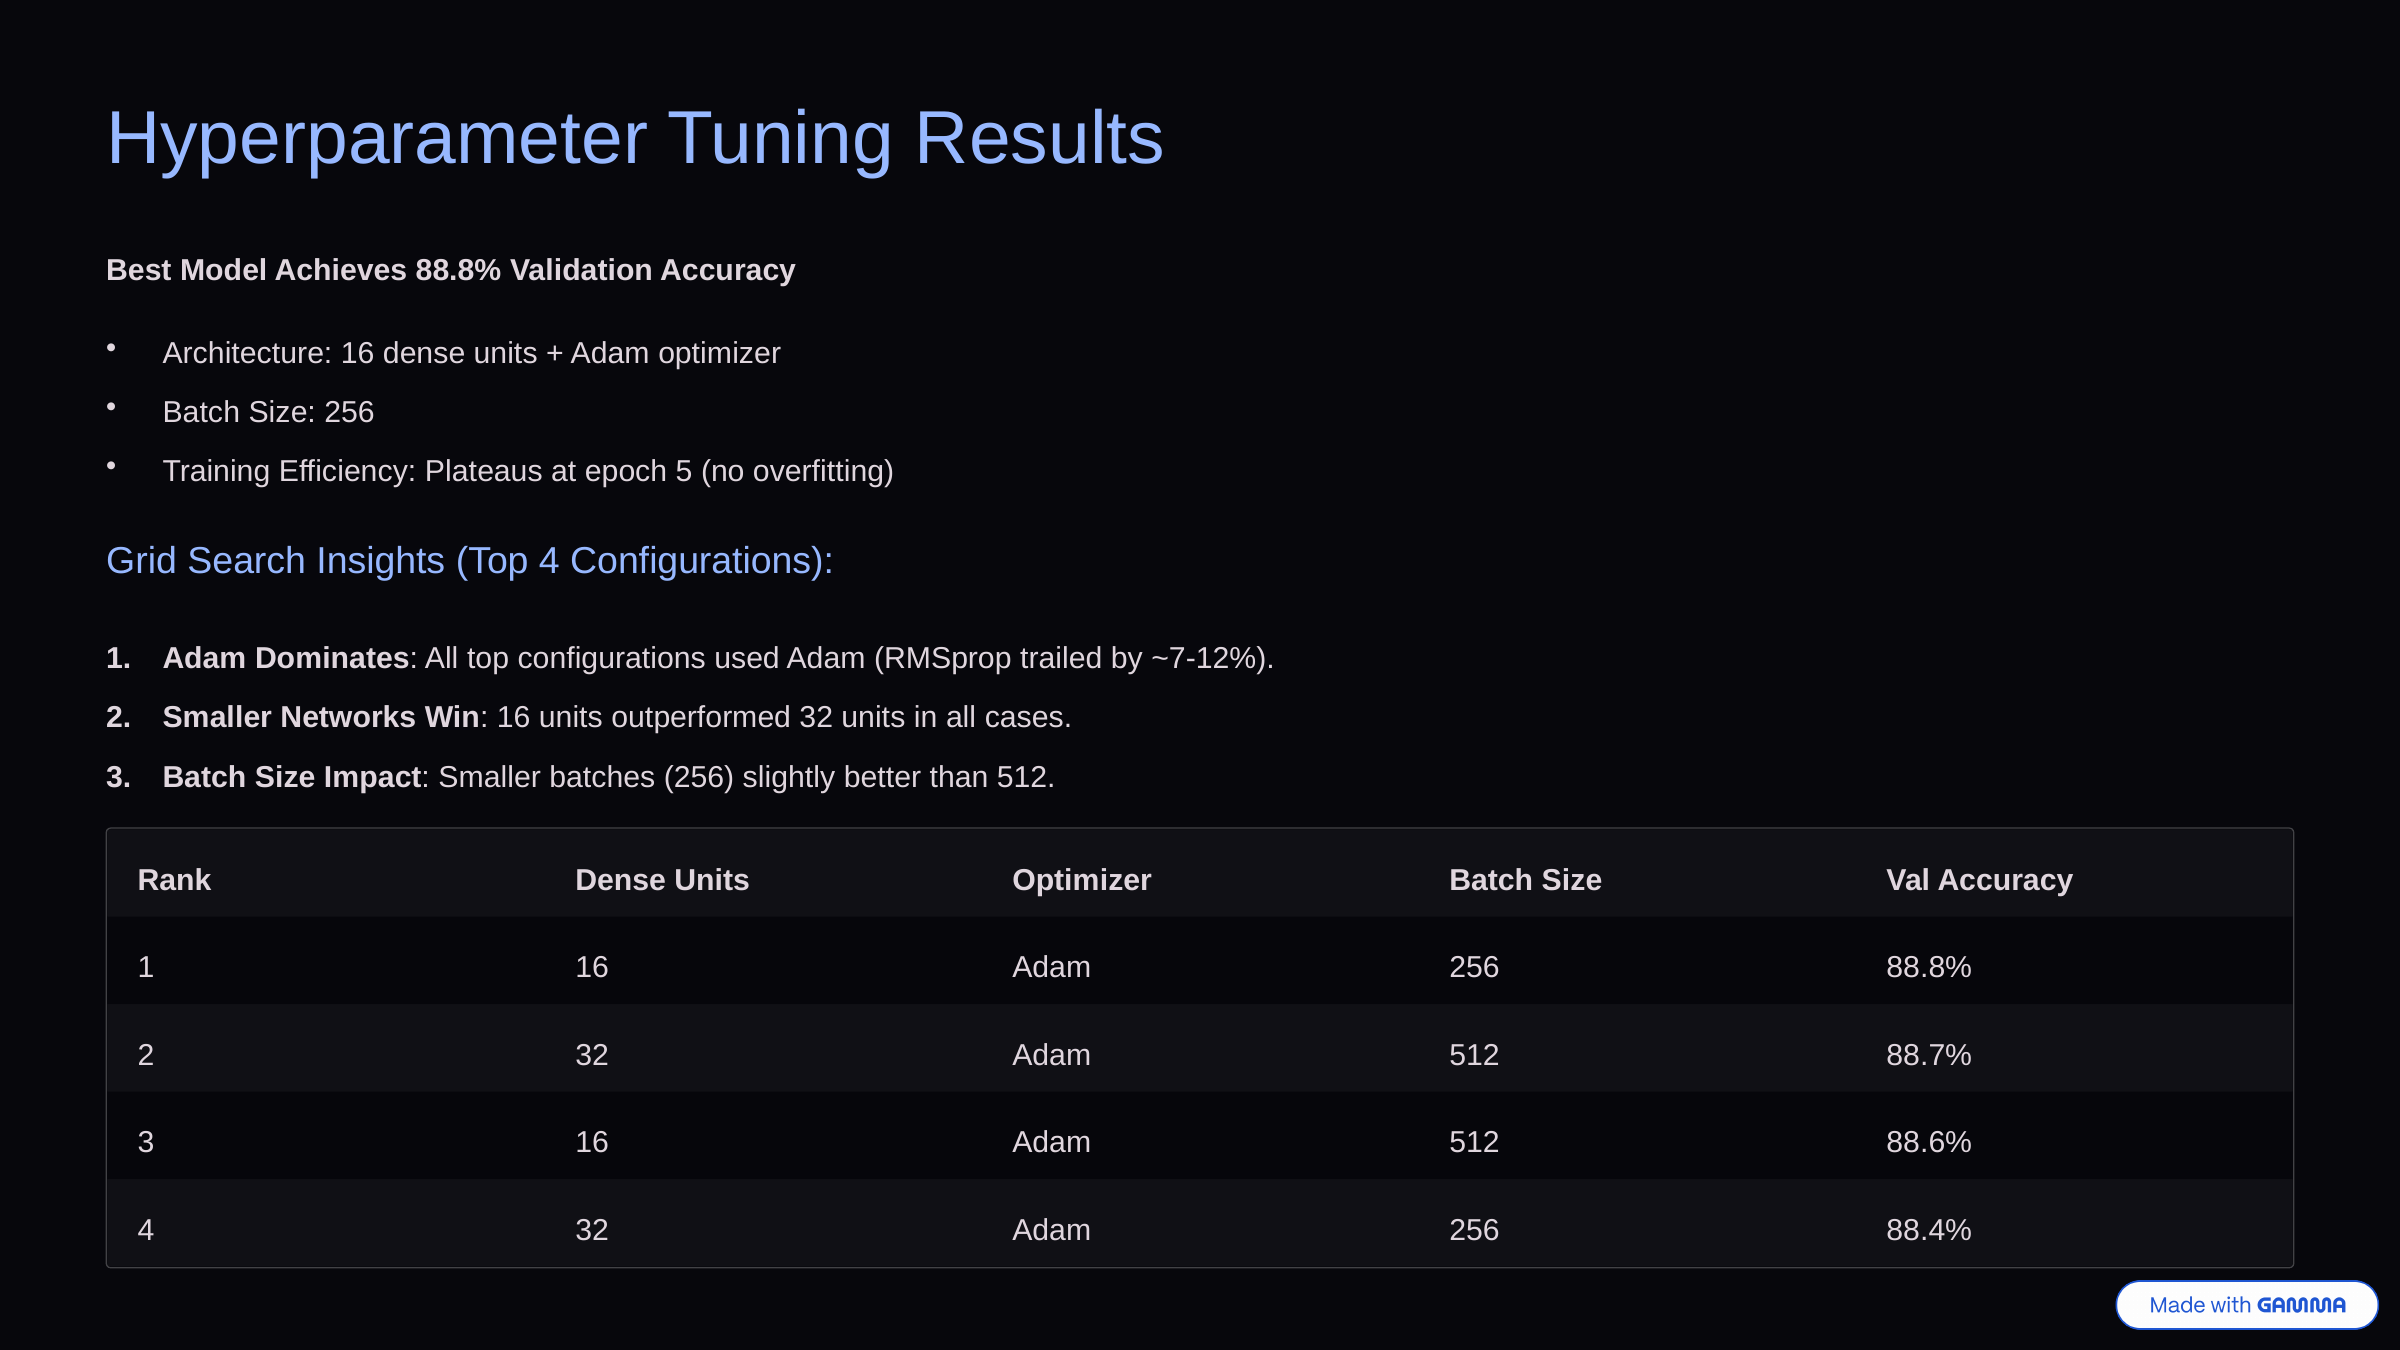

Hyperparameter Tuning Results
Best Model Achieves 88.8% Validation Accuracy
Architecture: 16 dense units + Adam optimizer
Batch Size: 256
Training Efficiency: Plateaus at epoch 5 (no overfitting)
Grid Search Insights (Top 4 Configurations):
Adam Dominates: All top configurations used Adam (RMSprop trailed by ~7-12%).
Smaller Networks Win: 16 units outperformed 32 units in all cases.
Batch Size Impact: Smaller batches (256) slightly better than 512.

Rank
Dense Units
Optimizer
Batch Size
Val Accuracy

1
16
Adam
256
88.8%

2
32
Adam
512
88.7%

3
16
Adam
512
88.6%

4
32
Adam
256
88.4%